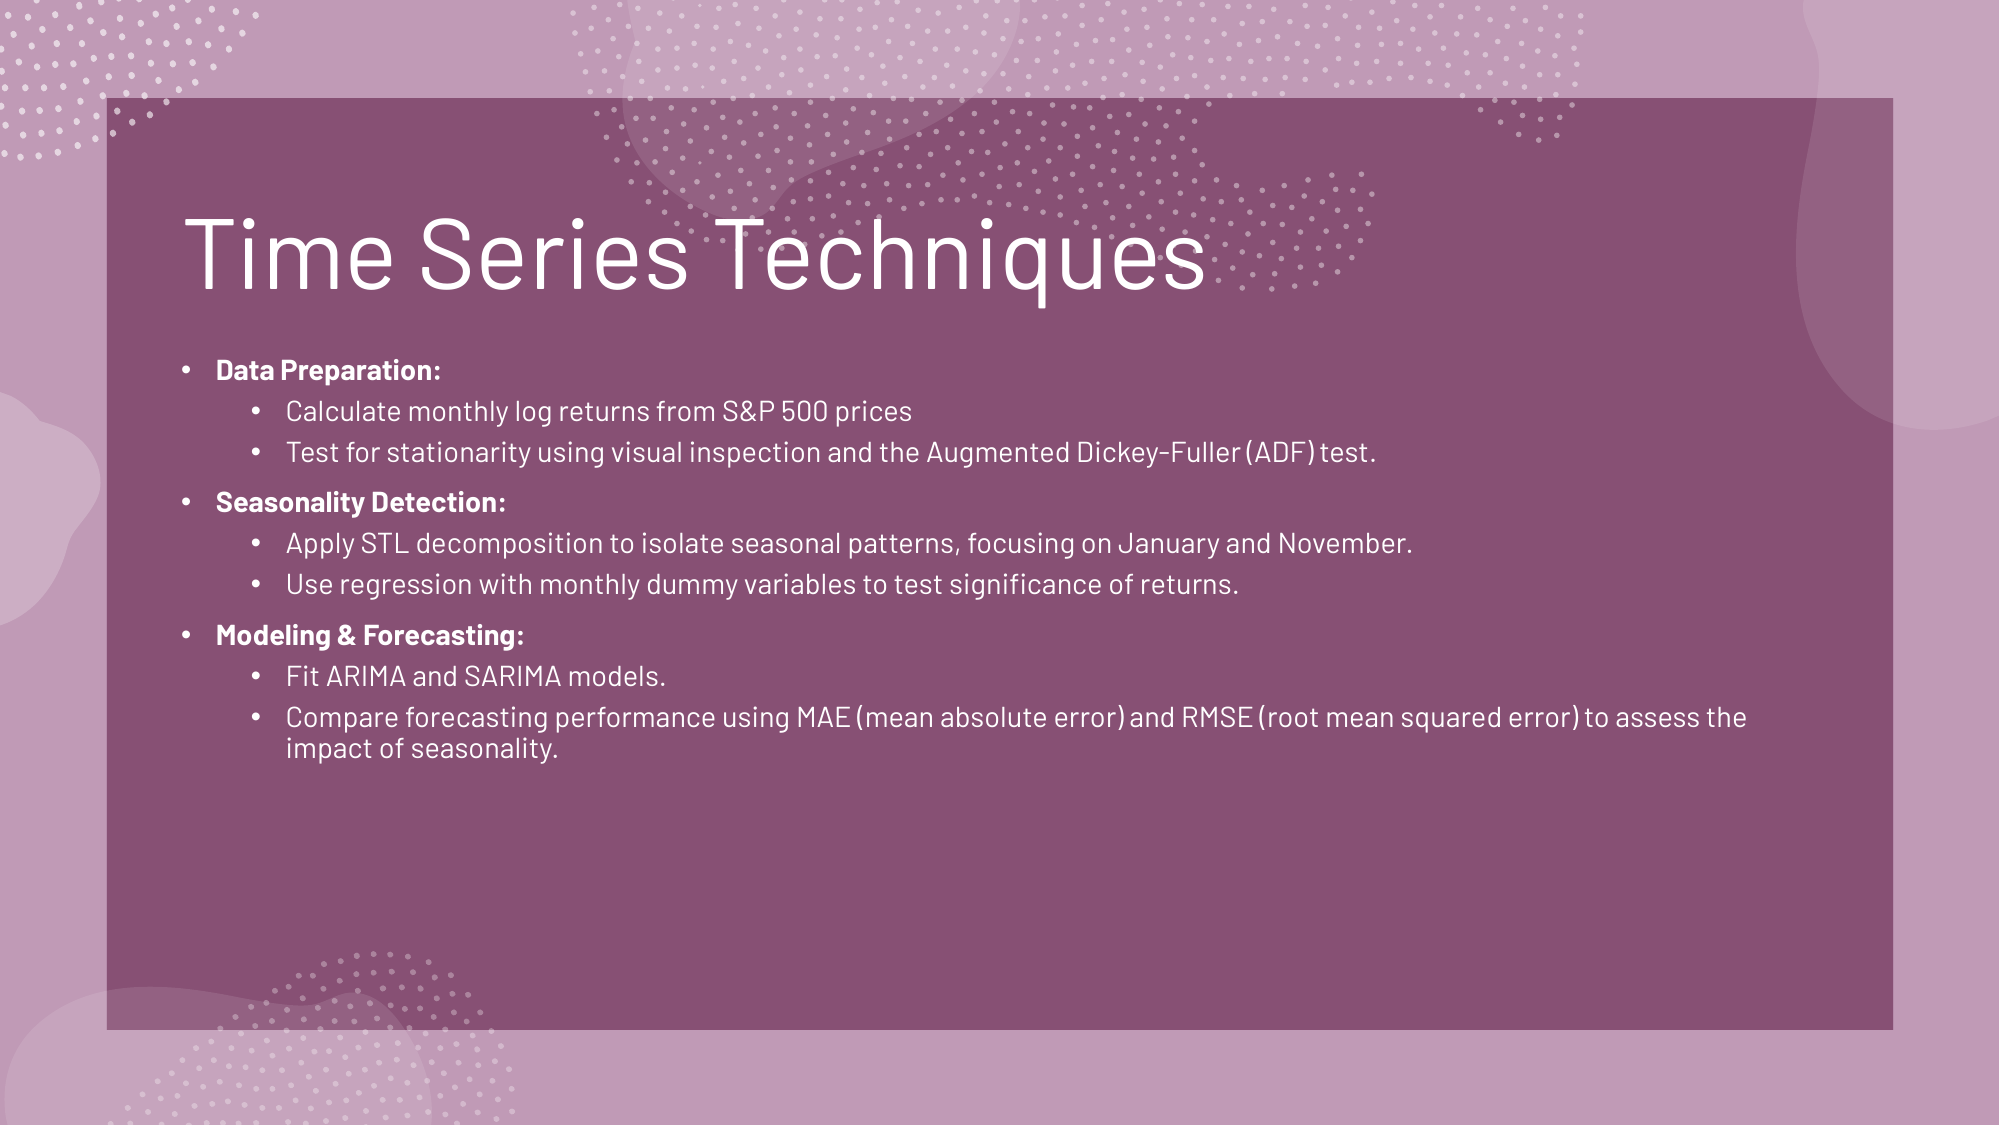

# Time Series Techniques
Data Preparation:
Calculate monthly log returns from S&P 500 prices
Test for stationarity using visual inspection and the Augmented Dickey-Fuller (ADF) test.
Seasonality Detection:
Apply STL decomposition to isolate seasonal patterns, focusing on January and November.
Use regression with monthly dummy variables to test significance of returns.
Modeling & Forecasting:
Fit ARIMA and SARIMA models.
Compare forecasting performance using MAE (mean absolute error) and RMSE (root mean squared error) to assess the impact of seasonality.